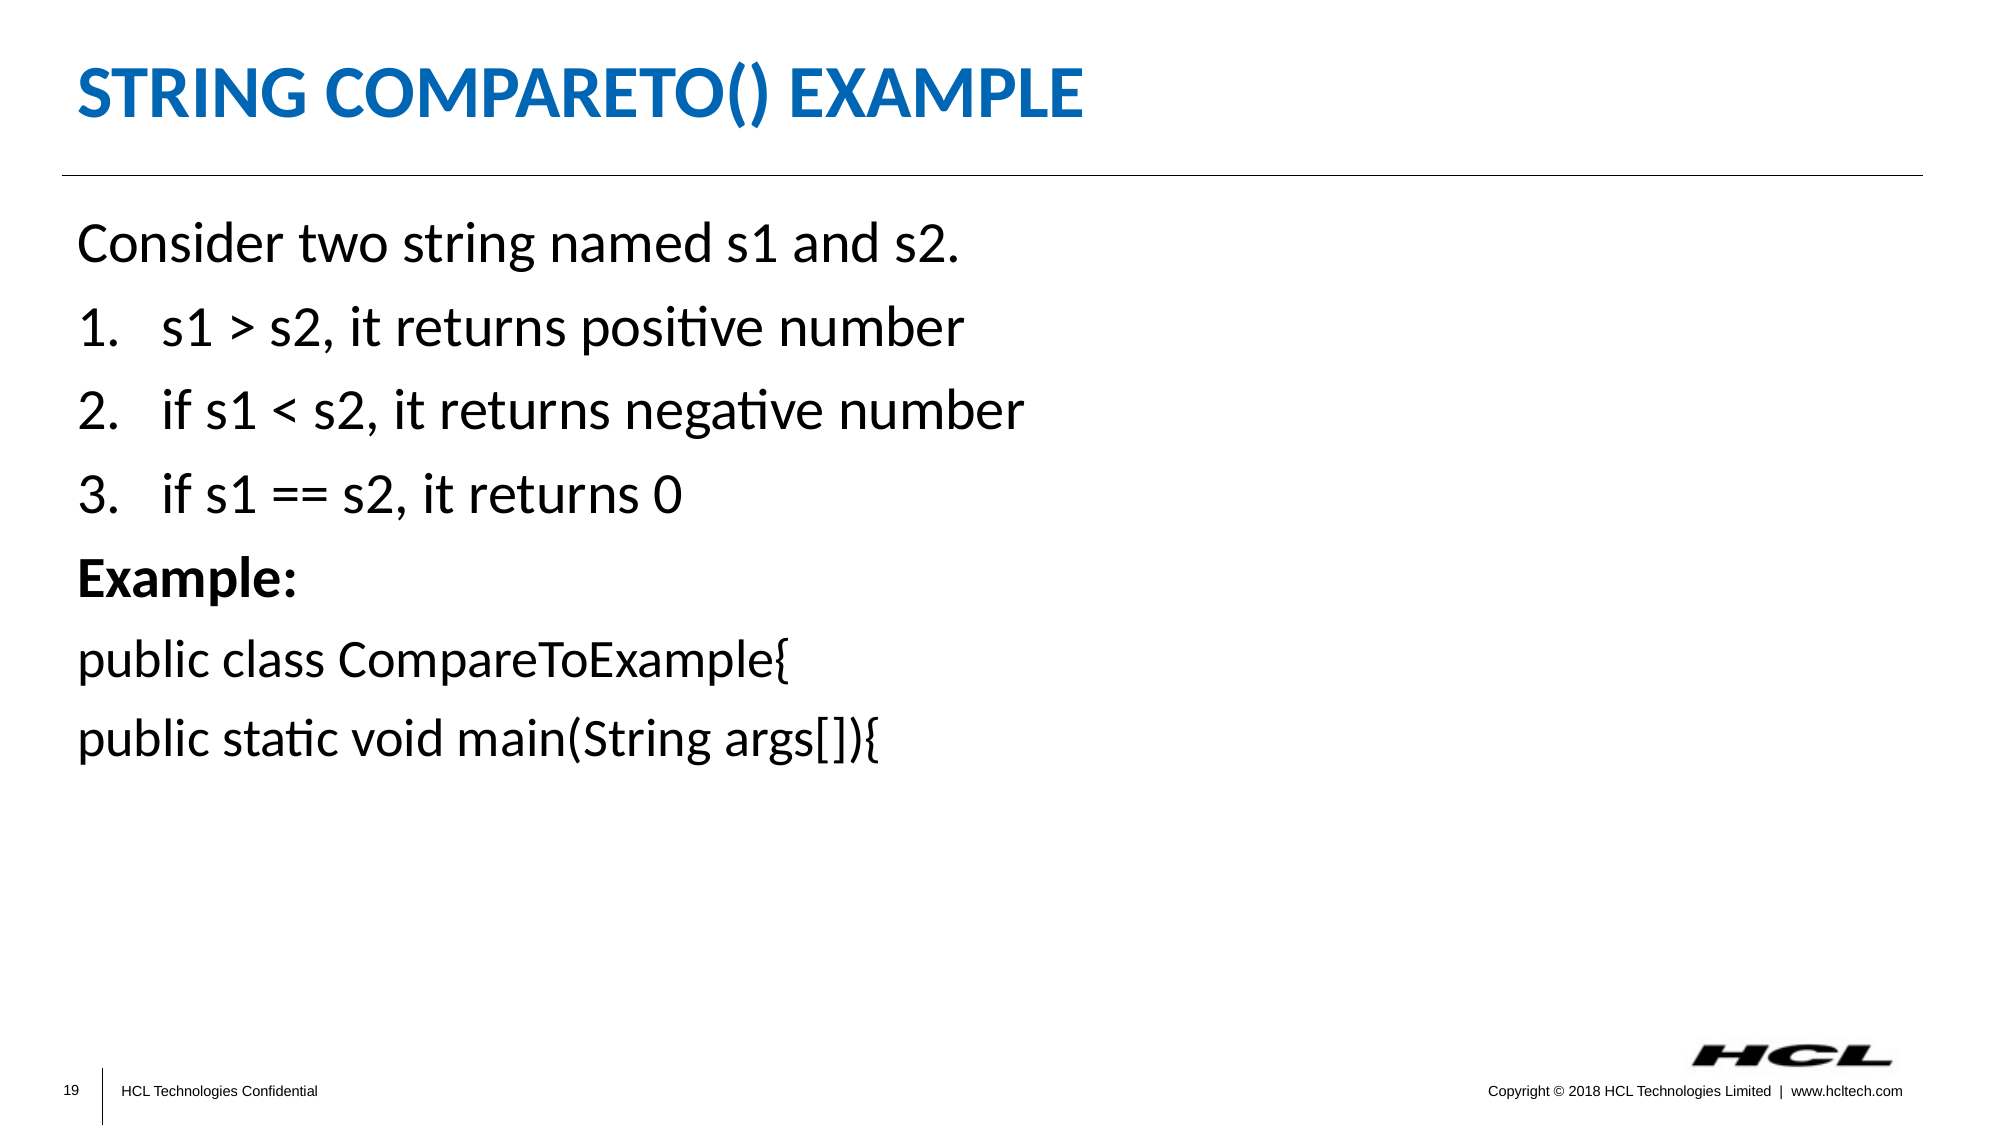

# String compareTo() Example
Consider two string named s1 and s2.
s1 > s2, it returns positive number
if s1 < s2, it returns negative number
if s1 == s2, it returns 0
Example:
public class CompareToExample{
public static void main(String args[]){